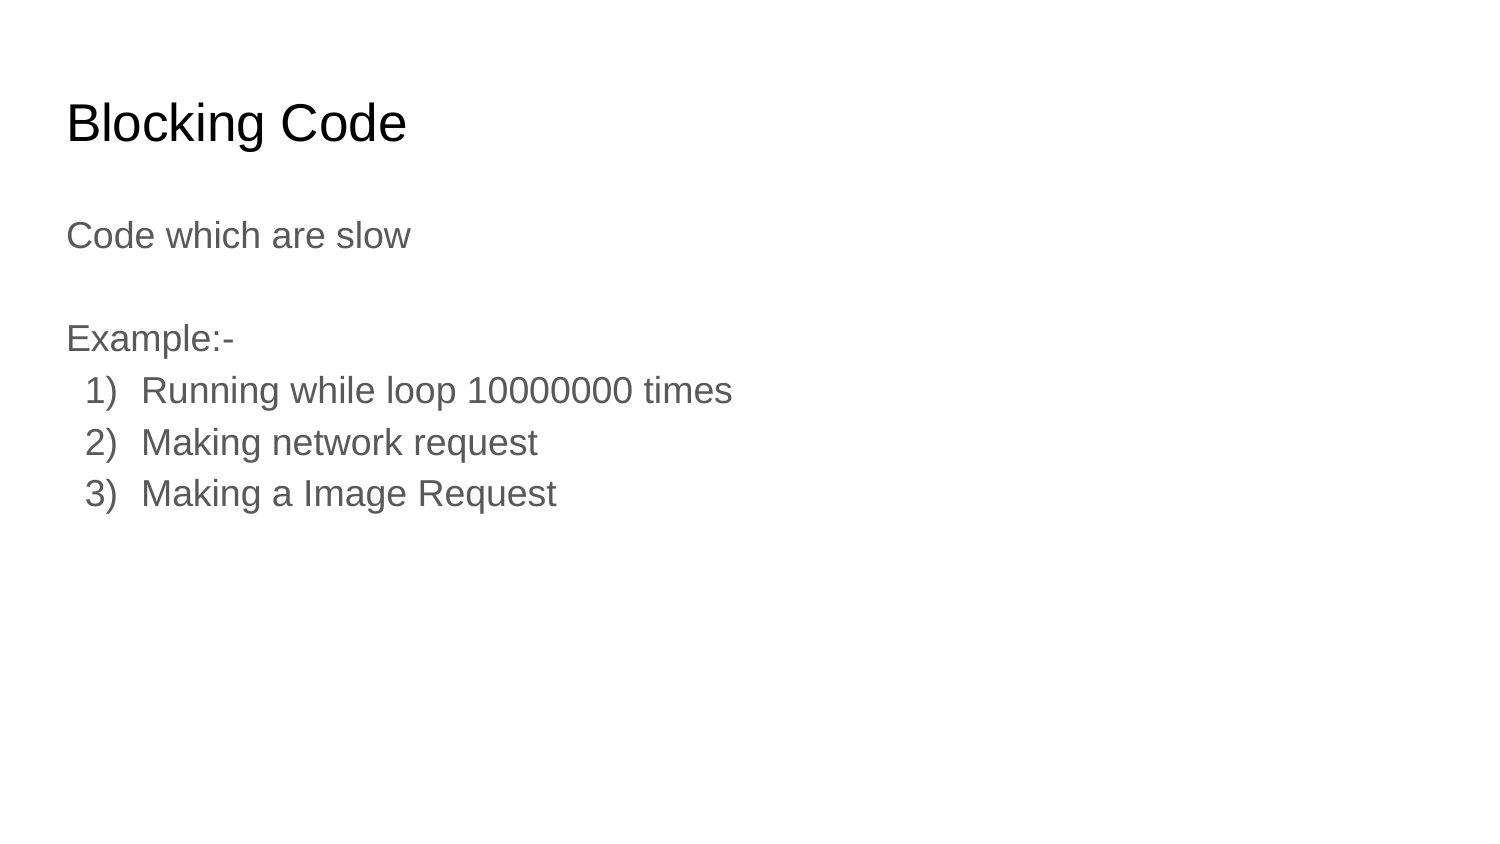

# Blocking Code
Code which are slow

Example:-
Running while loop 10000000 times
Making network request
Making a Image Request